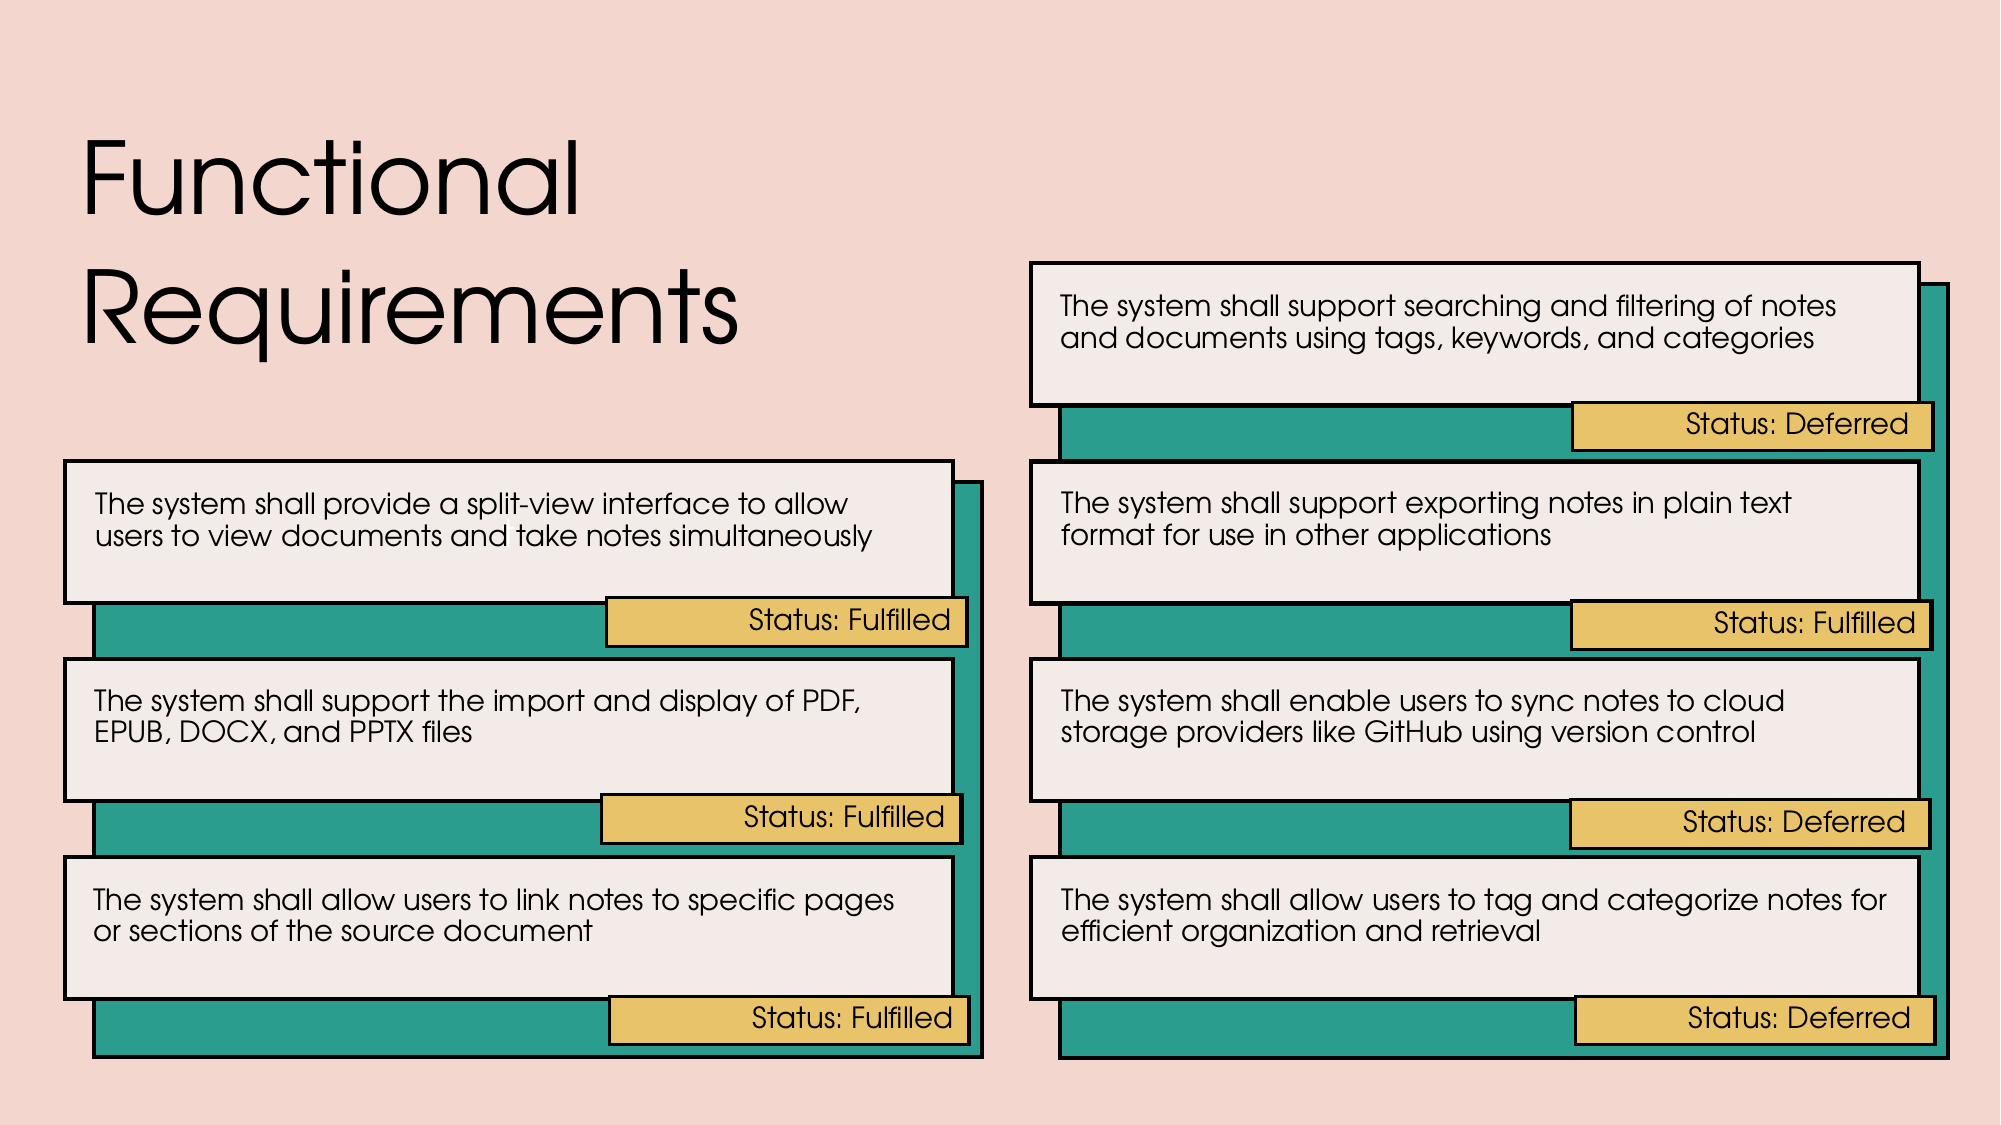

Functional
Requirements
The system shall support searching and filtering of notes and documents using tags, keywords, and categories
Status: Deferred
The system shall support exporting notes in plain text format for use in other applications
The system shall provide a split-view interface to allow users to view documents and take notes simultaneously
Status: Fulfilled
Status: Fulfilled

The system shall enable users to sync notes to cloud storage providers like GitHub using version control
The system shall support the import and display of PDF, EPUB, DOCX, and PPTX files
Status: Fulfilled

Status: Deferred
The system shall allow users to tag and categorize notes for efficient organization and retrieval
The system shall allow users to link notes to specific pages or sections of the source document
Status: Fulfilled

Status: Deferred